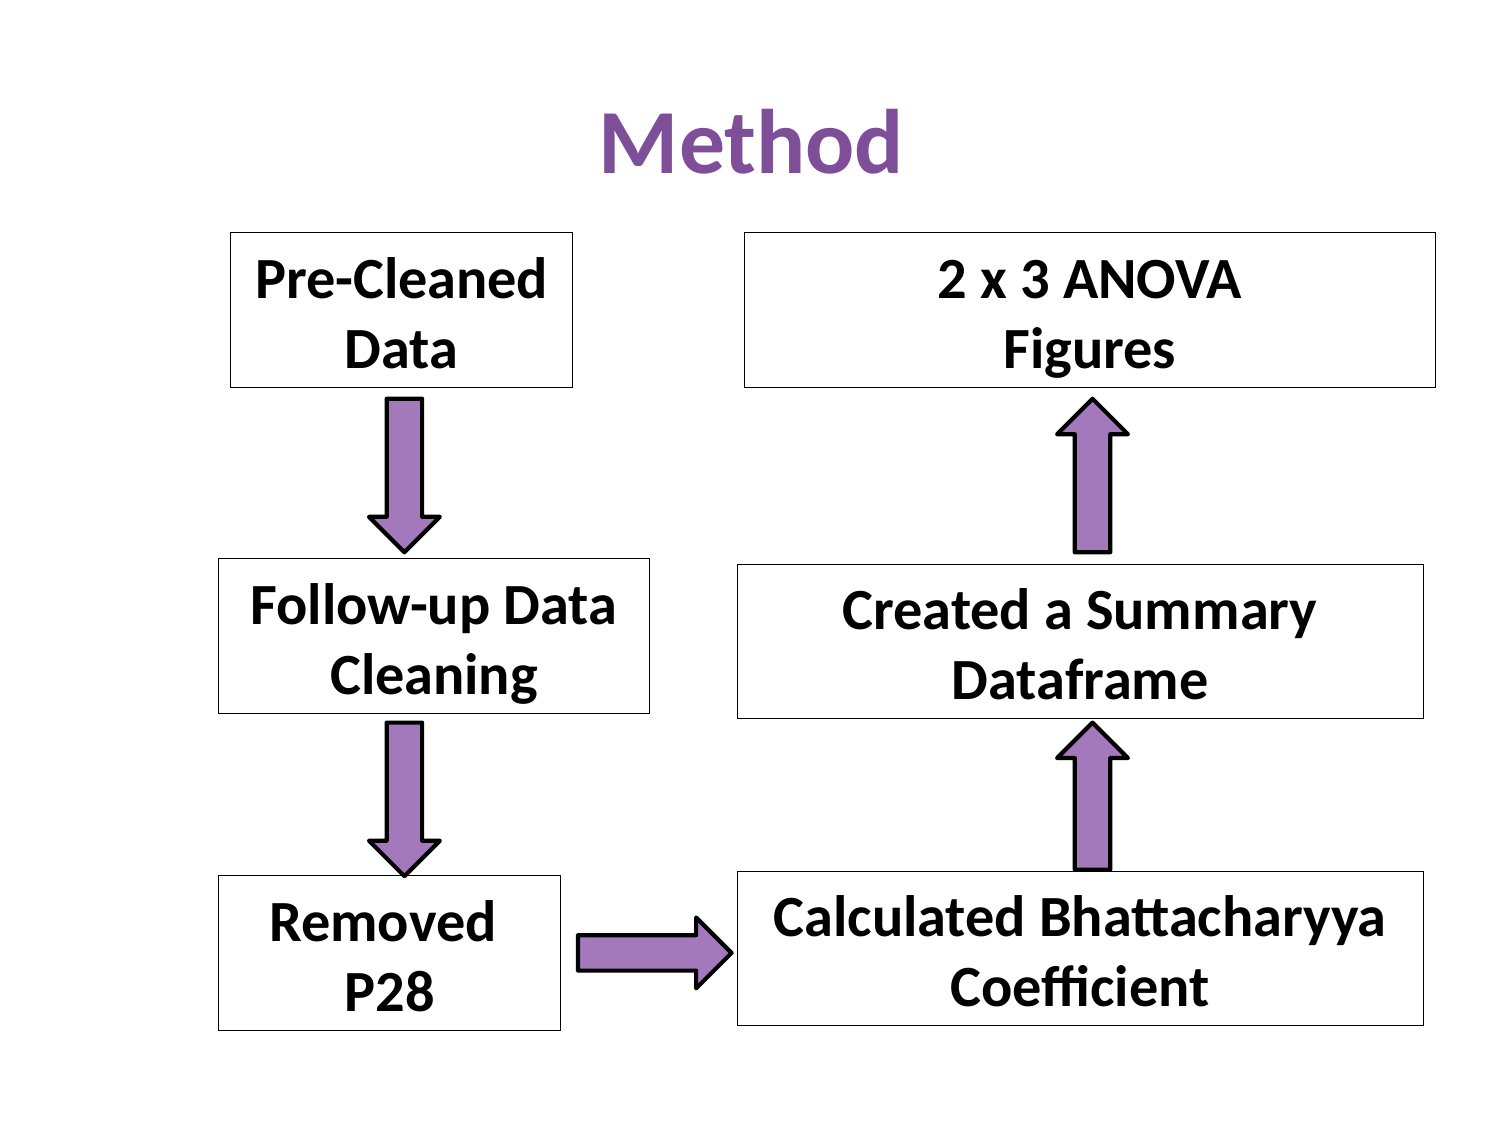

# Method
2 x 3 ANOVA
Figures
Pre-Cleaned Data

Follow-up Data Cleaning
Created a Summary Dataframe

Calculated Bhattacharyya Coefficient
Removed
P28